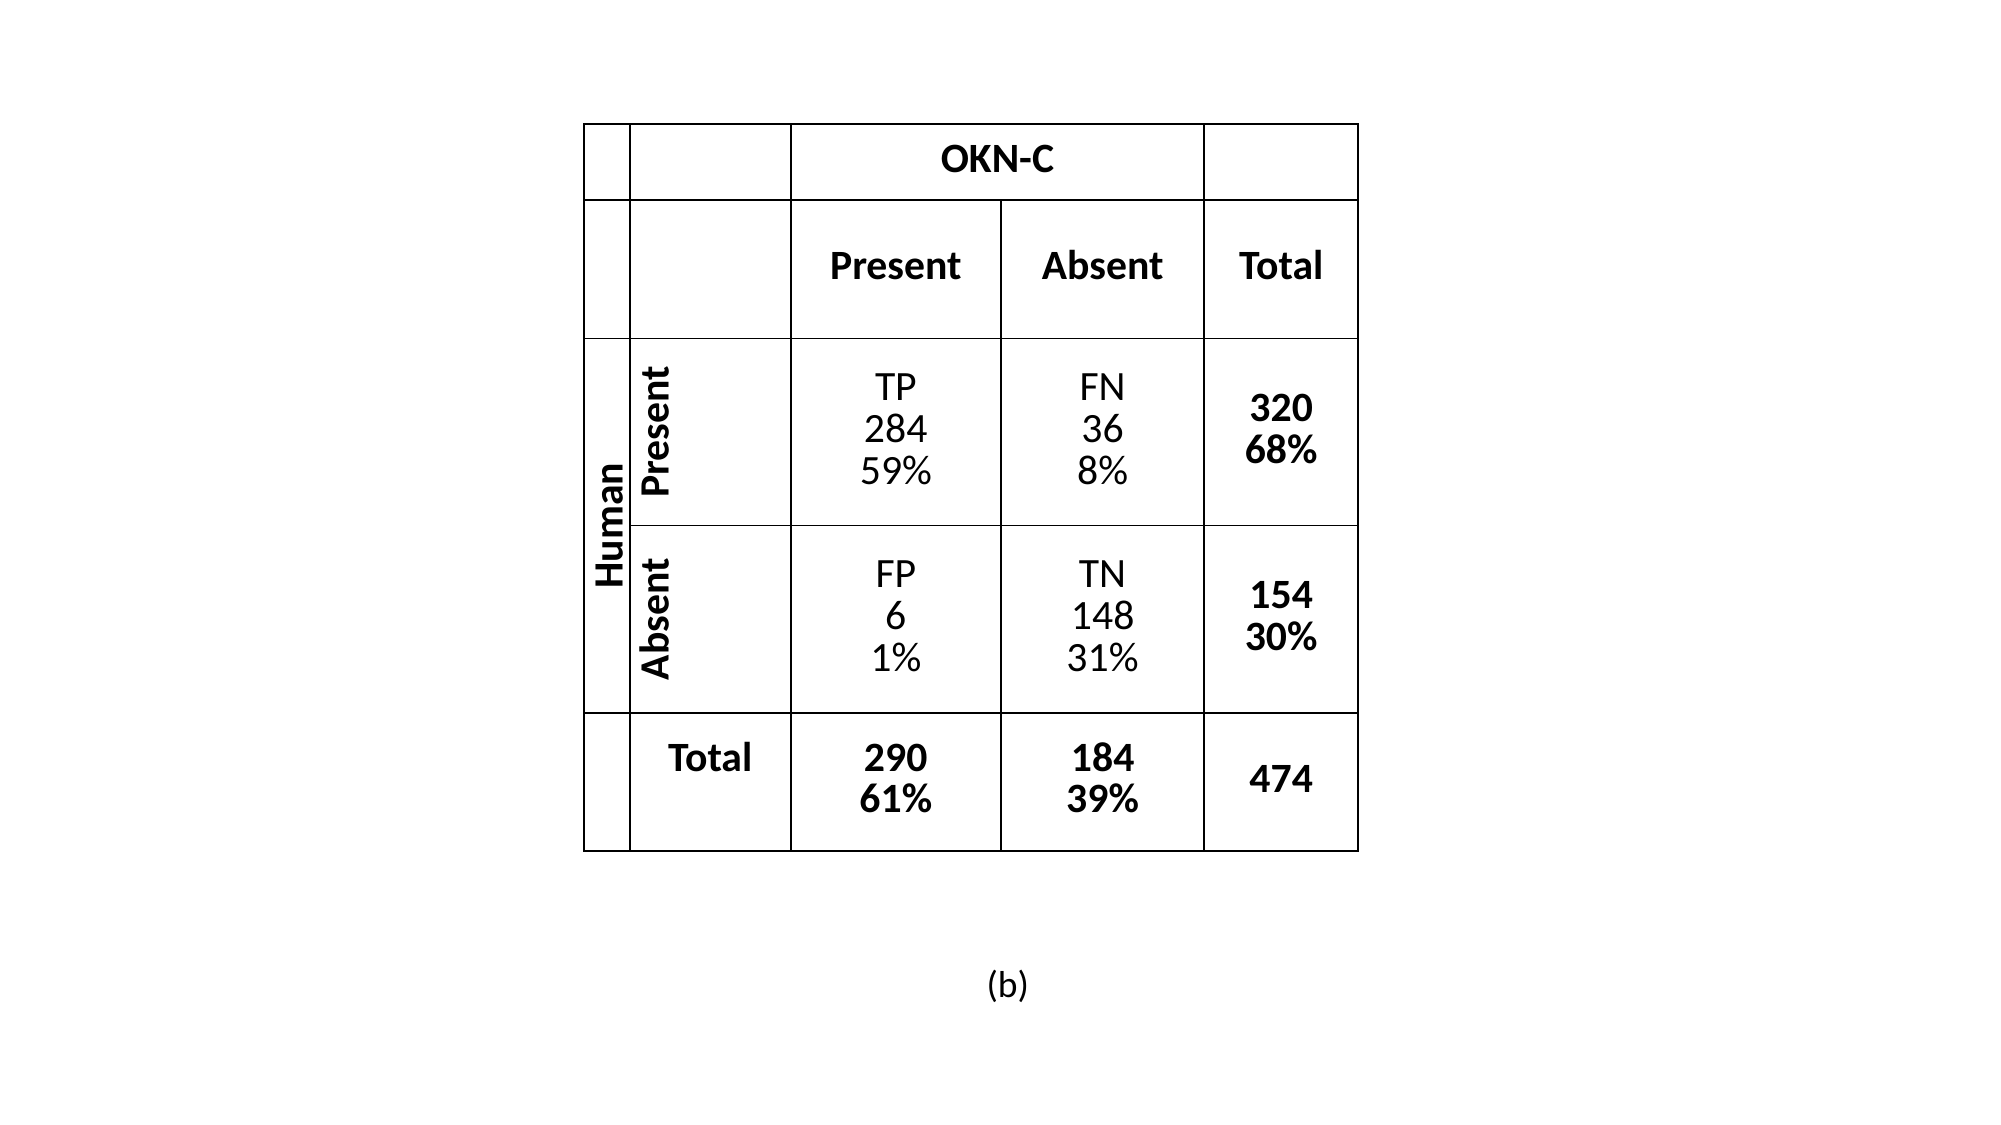

|  |  | OKN-C |  |  |
| --- | --- | --- | --- | --- |
|  |  | Present | Absent | Total |
| Human | Present | TP 284 59% | FN 36 8% | 320 68% |
|  | Absent | FP 6 1% | TN 148 31% | 154 30% |
|  | Total | 290 61% | 184 39% | 474 |
(b)